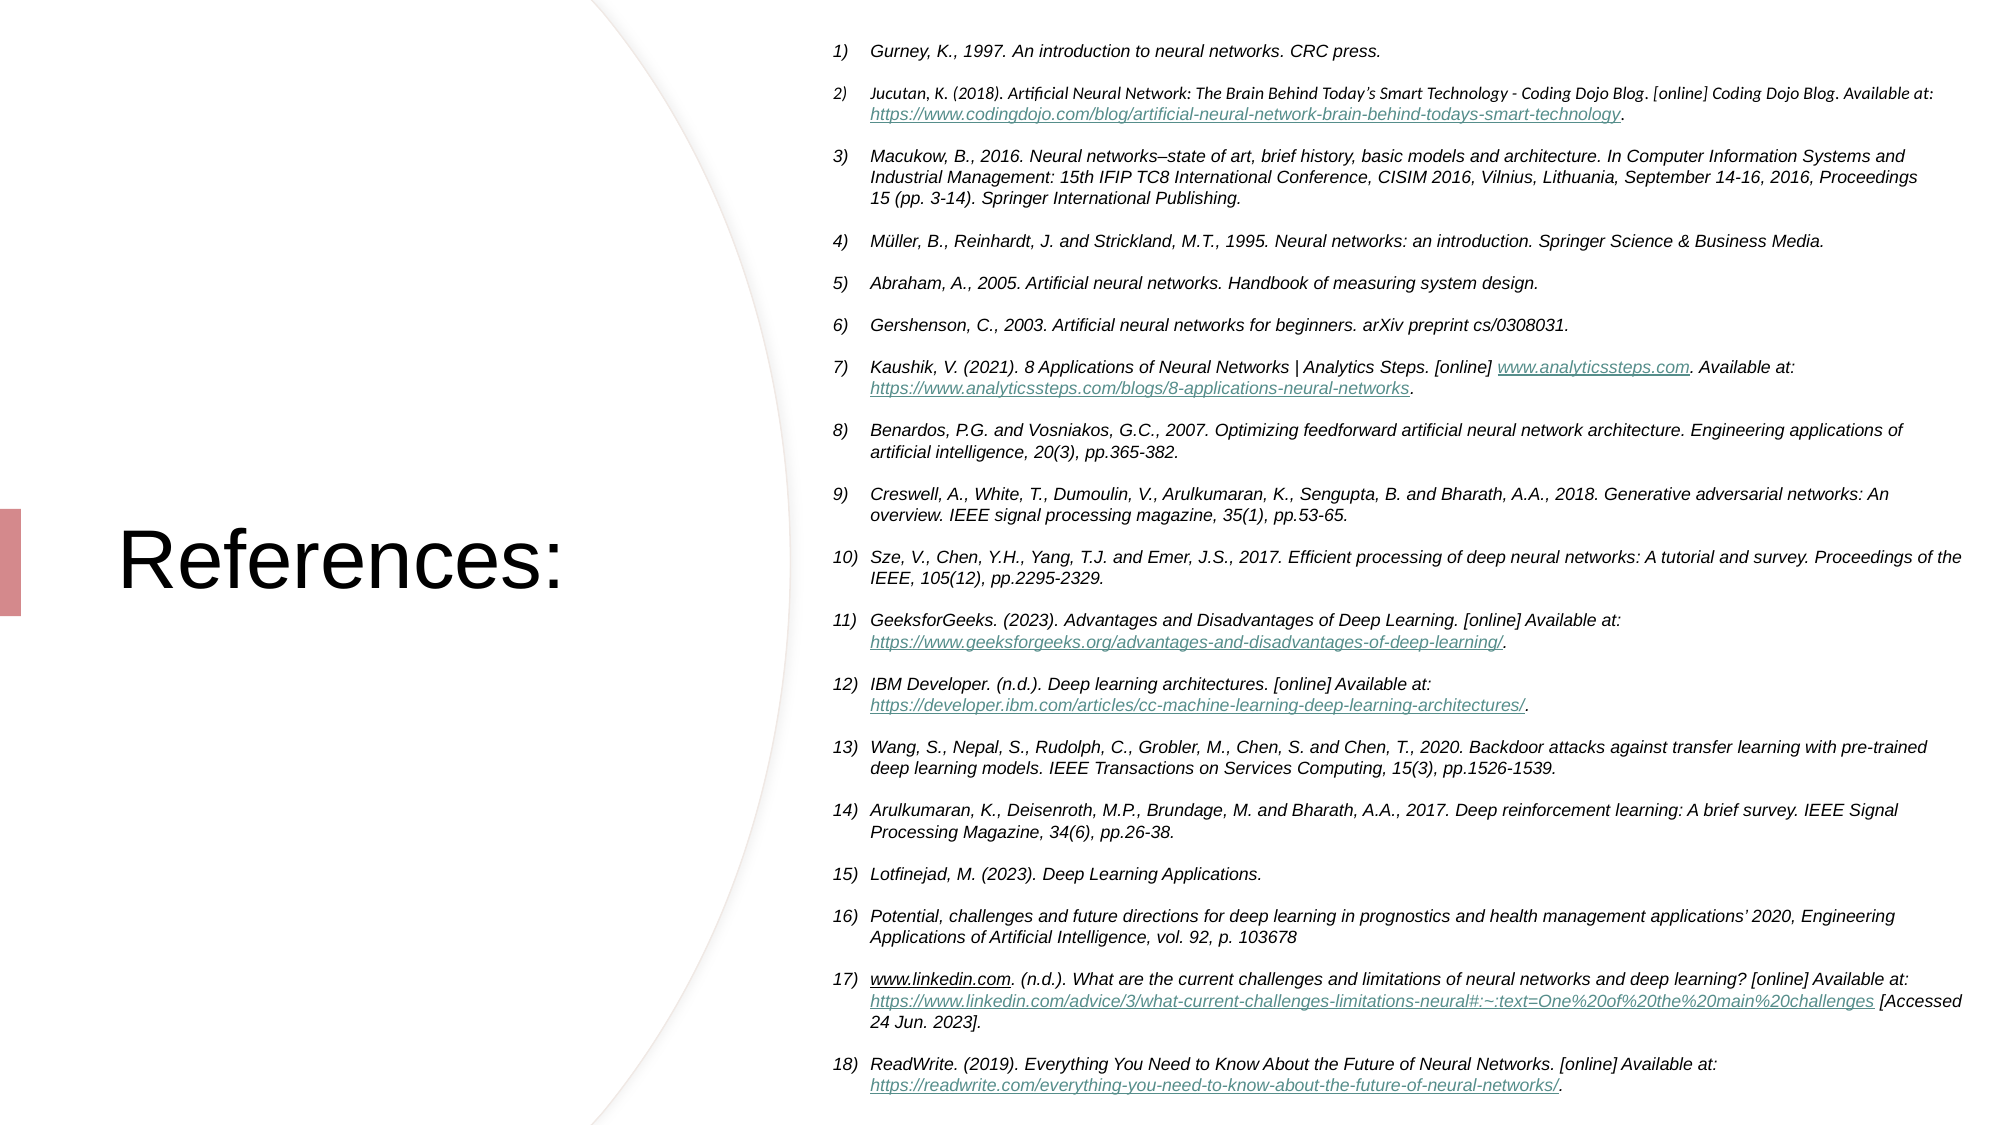

Gurney, K., 1997. An introduction to neural networks. CRC press.
Jucutan, K. (2018). Artificial Neural Network: The Brain Behind Today’s Smart Technology - Coding Dojo Blog. [online] Coding Dojo Blog. Available at: https://www.codingdojo.com/blog/artificial-neural-network-brain-behind-todays-smart-technology.
Macukow, B., 2016. Neural networks–state of art, brief history, basic models and architecture. In Computer Information Systems and Industrial Management: 15th IFIP TC8 International Conference, CISIM 2016, Vilnius, Lithuania, September 14-16, 2016, Proceedings 15 (pp. 3-14). Springer International Publishing.
Müller, B., Reinhardt, J. and Strickland, M.T., 1995. Neural networks: an introduction. Springer Science & Business Media.
Abraham, A., 2005. Artificial neural networks. Handbook of measuring system design.
Gershenson, C., 2003. Artificial neural networks for beginners. arXiv preprint cs/0308031.
Kaushik, V. (2021). 8 Applications of Neural Networks | Analytics Steps. [online] www.analyticssteps.com. Available at: https://www.analyticssteps.com/blogs/8-applications-neural-networks.
Benardos, P.G. and Vosniakos, G.C., 2007. Optimizing feedforward artificial neural network architecture. Engineering applications of artificial intelligence, 20(3), pp.365-382.
Creswell, A., White, T., Dumoulin, V., Arulkumaran, K., Sengupta, B. and Bharath, A.A., 2018. Generative adversarial networks: An overview. IEEE signal processing magazine, 35(1), pp.53-65.
Sze, V., Chen, Y.H., Yang, T.J. and Emer, J.S., 2017. Efficient processing of deep neural networks: A tutorial and survey. Proceedings of the IEEE, 105(12), pp.2295-2329.
GeeksforGeeks. (2023). Advantages and Disadvantages of Deep Learning. [online] Available at: https://www.geeksforgeeks.org/advantages-and-disadvantages-of-deep-learning/.
IBM Developer. (n.d.). Deep learning architectures. [online] Available at: https://developer.ibm.com/articles/cc-machine-learning-deep-learning-architectures/.
Wang, S., Nepal, S., Rudolph, C., Grobler, M., Chen, S. and Chen, T., 2020. Backdoor attacks against transfer learning with pre-trained deep learning models. IEEE Transactions on Services Computing, 15(3), pp.1526-1539.
Arulkumaran, K., Deisenroth, M.P., Brundage, M. and Bharath, A.A., 2017. Deep reinforcement learning: A brief survey. IEEE Signal Processing Magazine, 34(6), pp.26-38.
Lotfinejad, M. (2023). Deep Learning Applications.
Potential, challenges and future directions for deep learning in prognostics and health management applications’ 2020, Engineering Applications of Artificial Intelligence, vol. 92, p. 103678
www.linkedin.com. (n.d.). What are the current challenges and limitations of neural networks and deep learning? [online] Available at: https://www.linkedin.com/advice/3/what-current-challenges-limitations-neural#:~:text=One%20of%20the%20main%20challenges [Accessed 24 Jun. 2023].
ReadWrite. (2019). Everything You Need to Know About the Future of Neural Networks. [online] Available at: https://readwrite.com/everything-you-need-to-know-about-the-future-of-neural-networks/.

# References: